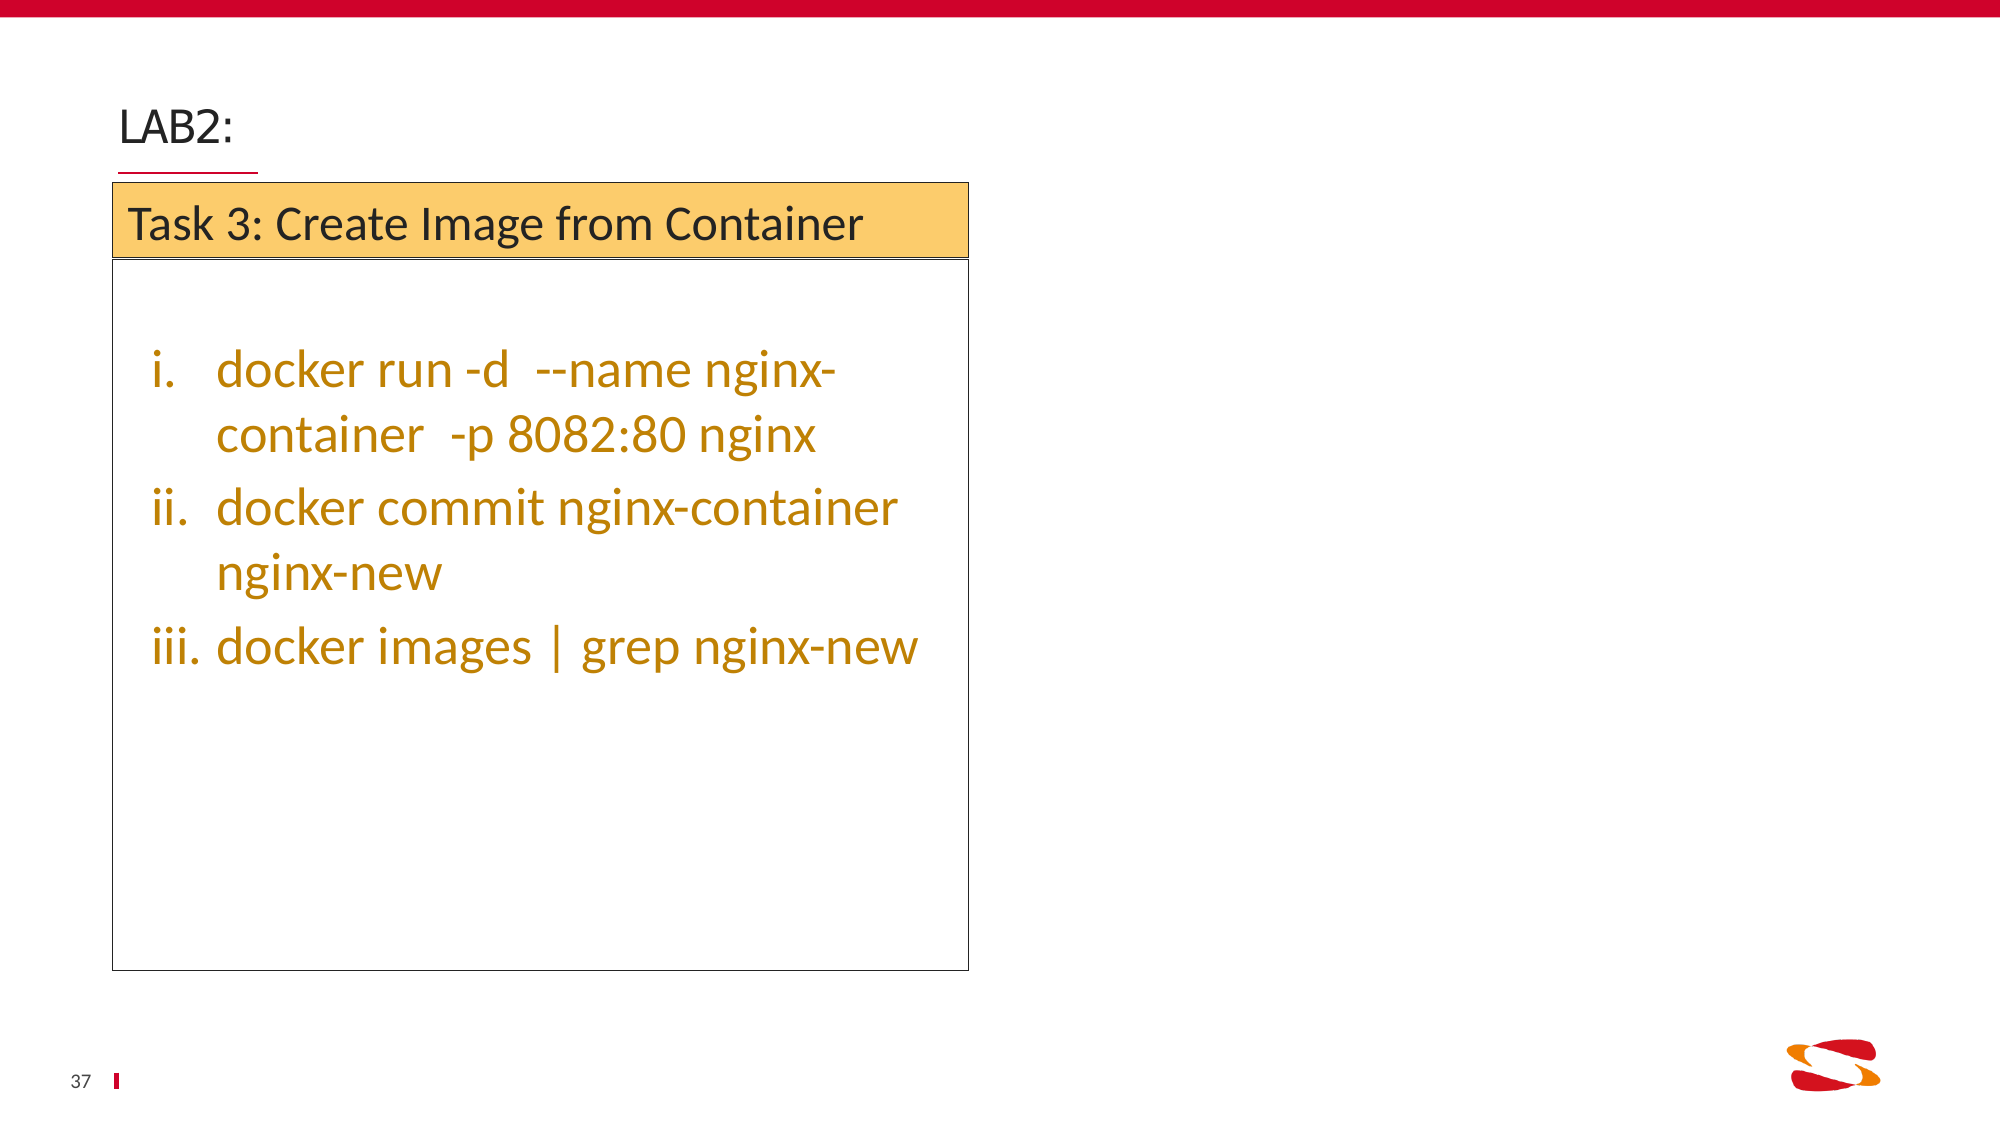

# Lab2:
Task 3: Create Image from Container

docker run -d  --name nginx-container  -p 8082:80 nginx
docker commit nginx-container nginx-new
docker images | grep nginx-new
37